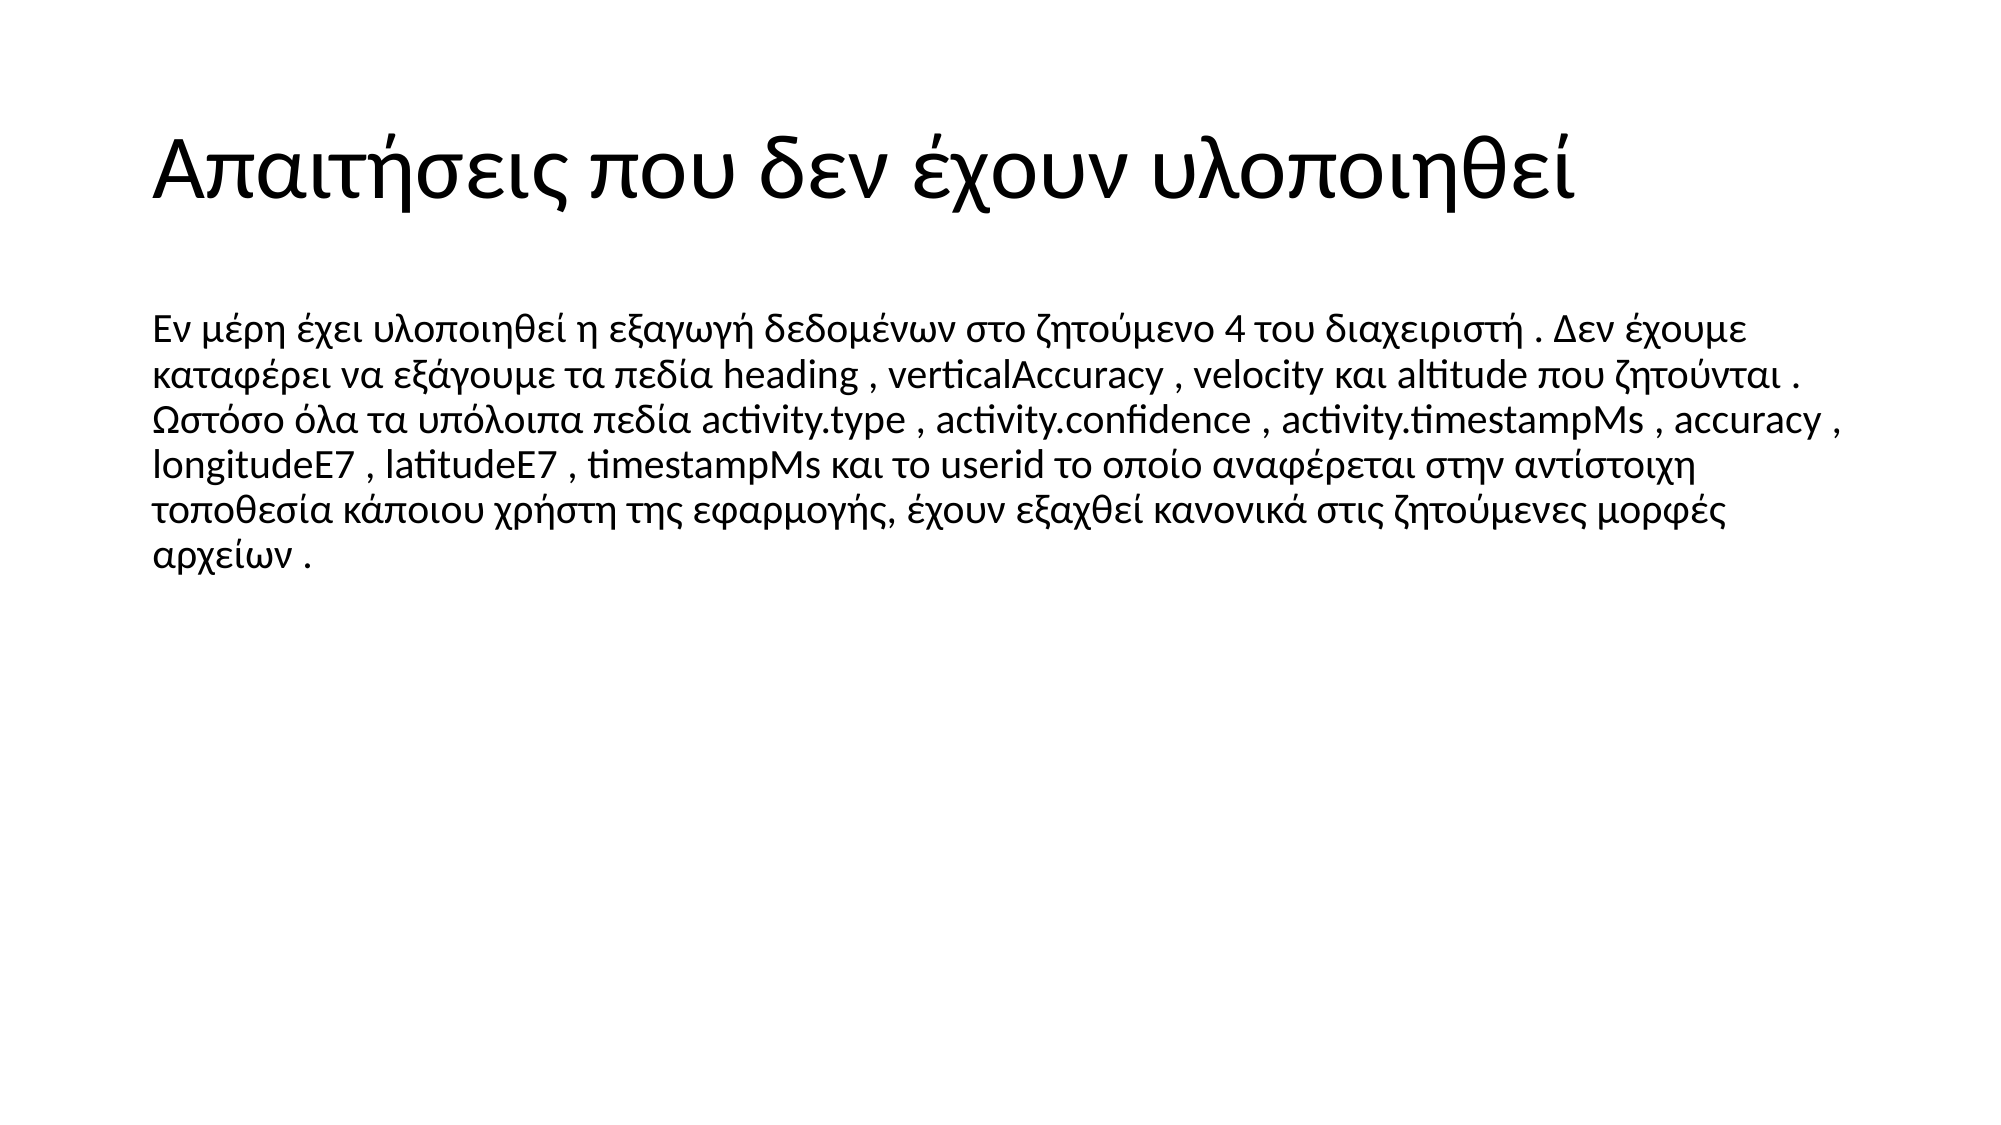

# Απαιτήσεις που δεν έχουν υλοποιηθεί
Εν μέρη έχει υλοποιηθεί η εξαγωγή δεδομένων στο ζητούμενο 4 του διαχειριστή . Δεν έχουμε καταφέρει να εξάγουμε τα πεδία heading , verticalAccuracy , velocity και altitude που ζητούνται . Ωστόσο όλα τα υπόλοιπα πεδία activity.type , activity.confidence , activity.timestampMs , accuracy , longitudeE7 , latitudeE7 , timestampMs και το userid το οποίο αναφέρεται στην αντίστοιχη τοποθεσία κάποιου χρήστη της εφαρμογής, έχουν εξαχθεί κανονικά στις ζητούμενες μορφές αρχείων .